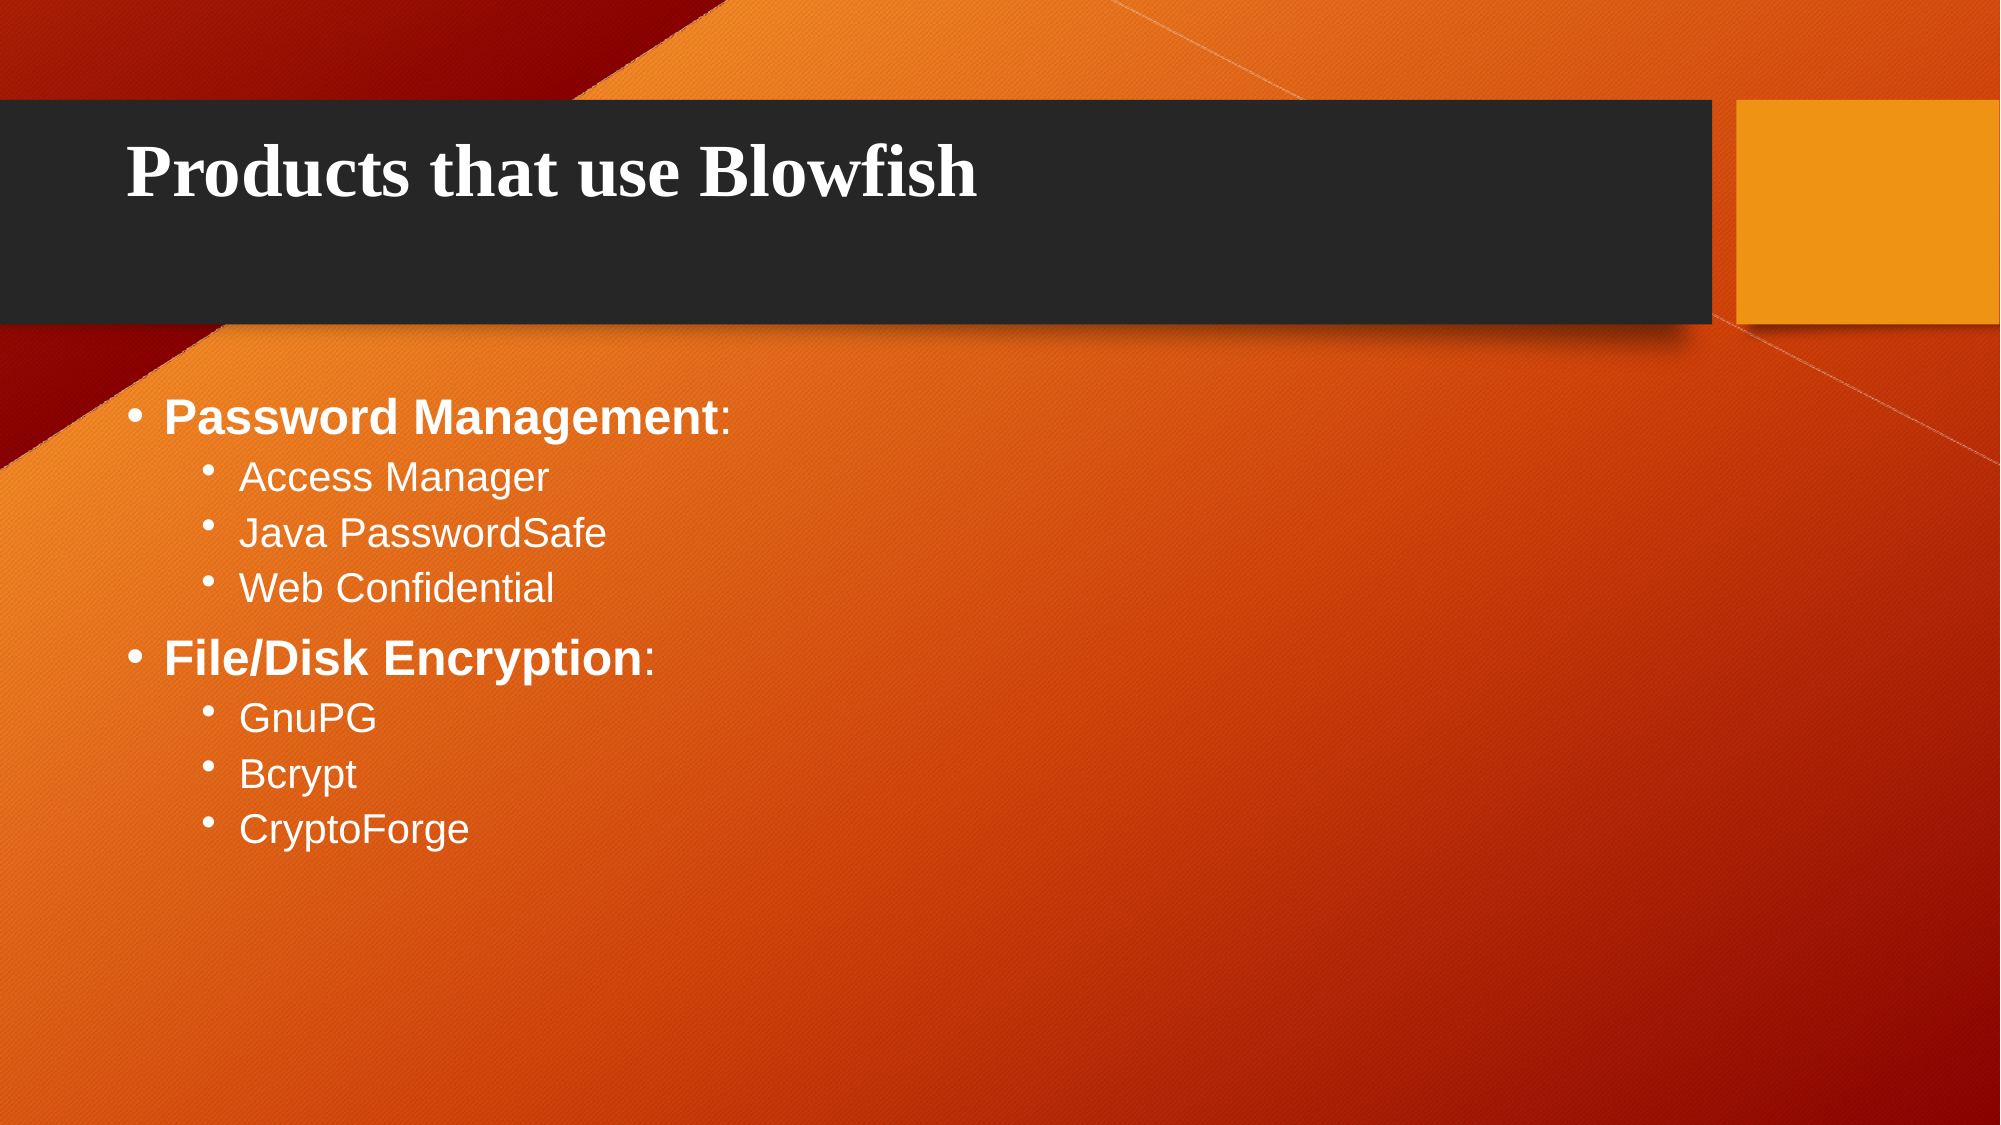

# Products that use Blowfish
Password Management:
Access Manager
Java PasswordSafe
Web Confidential
File/Disk Encryption:
GnuPG
Bcrypt
CryptoForge